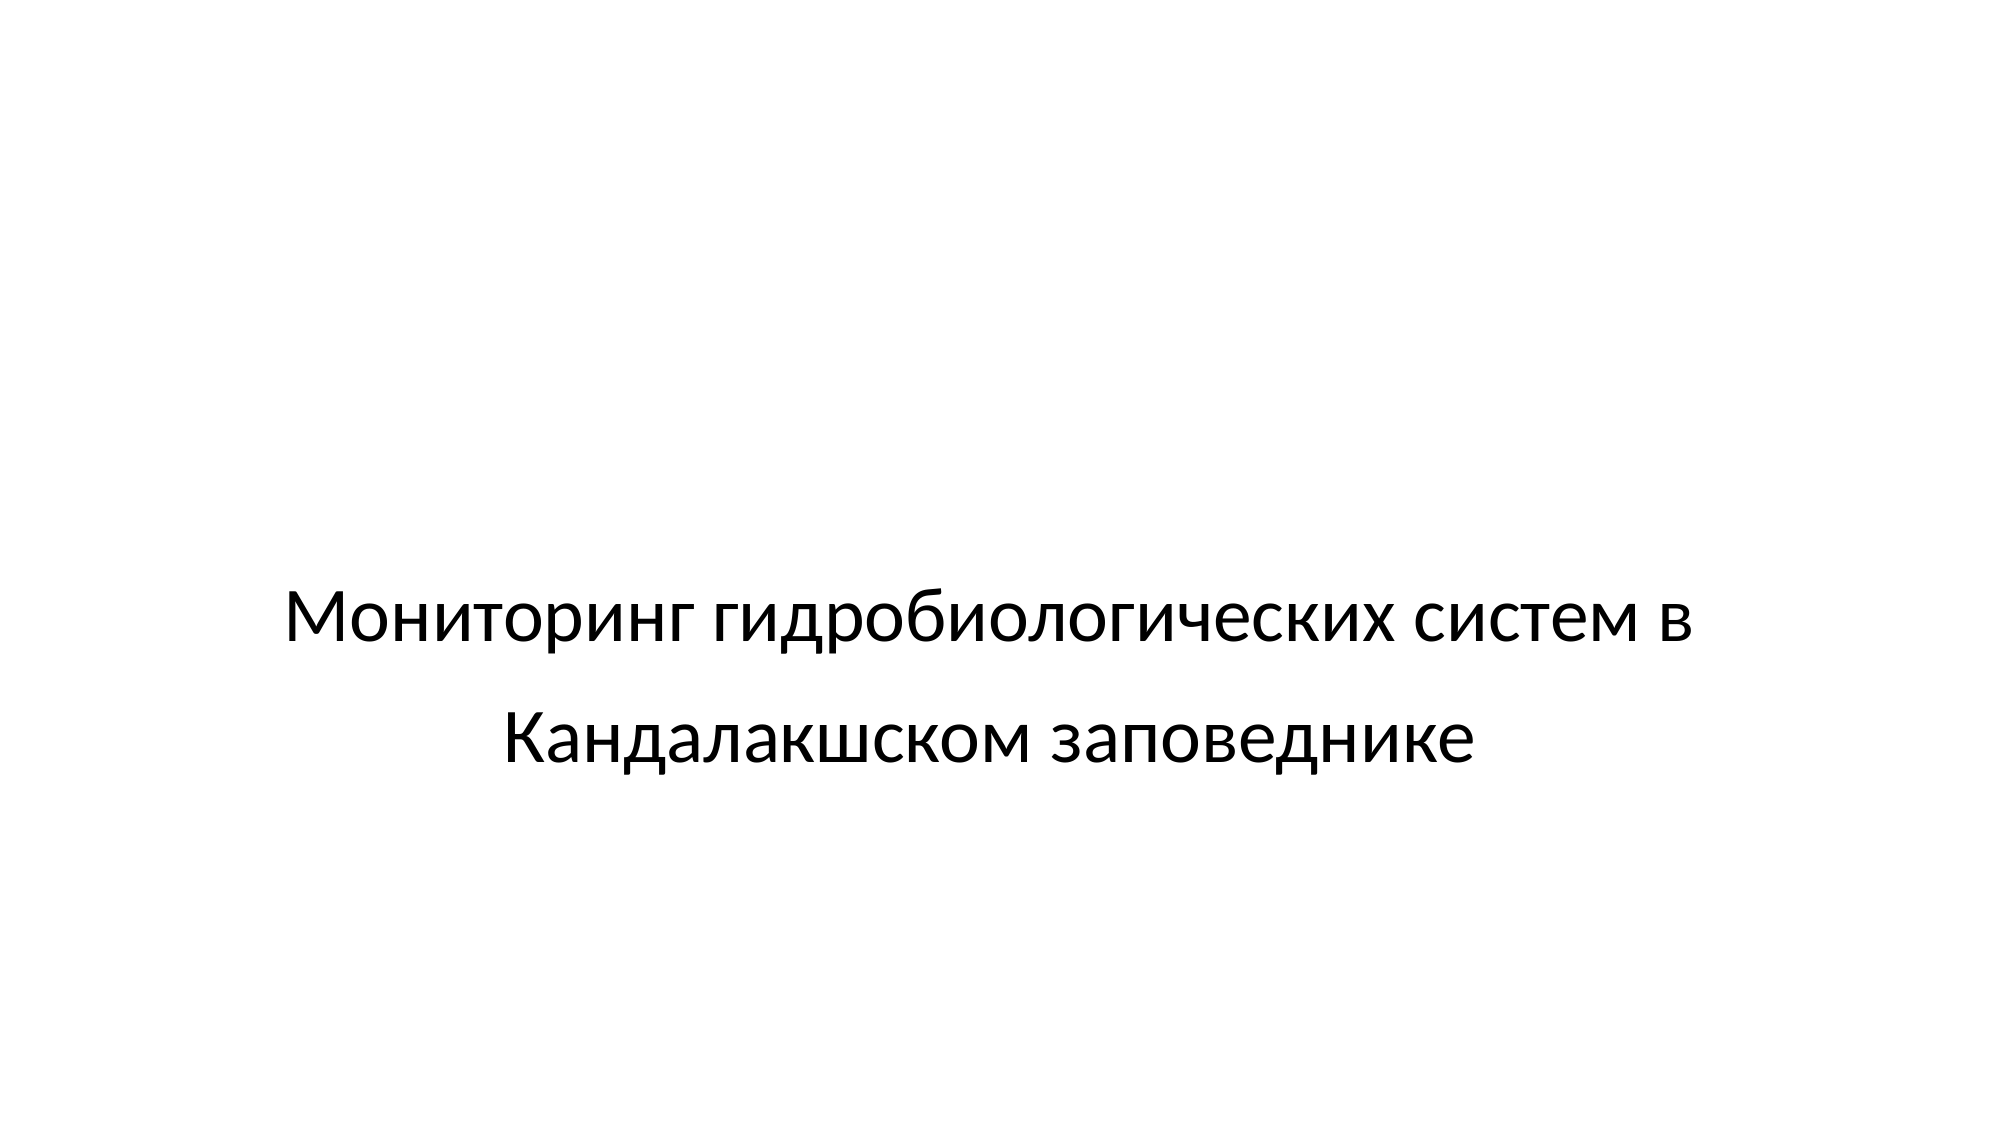

# Мониторинг гидробиологических систем в Кандалакшском заповеднике